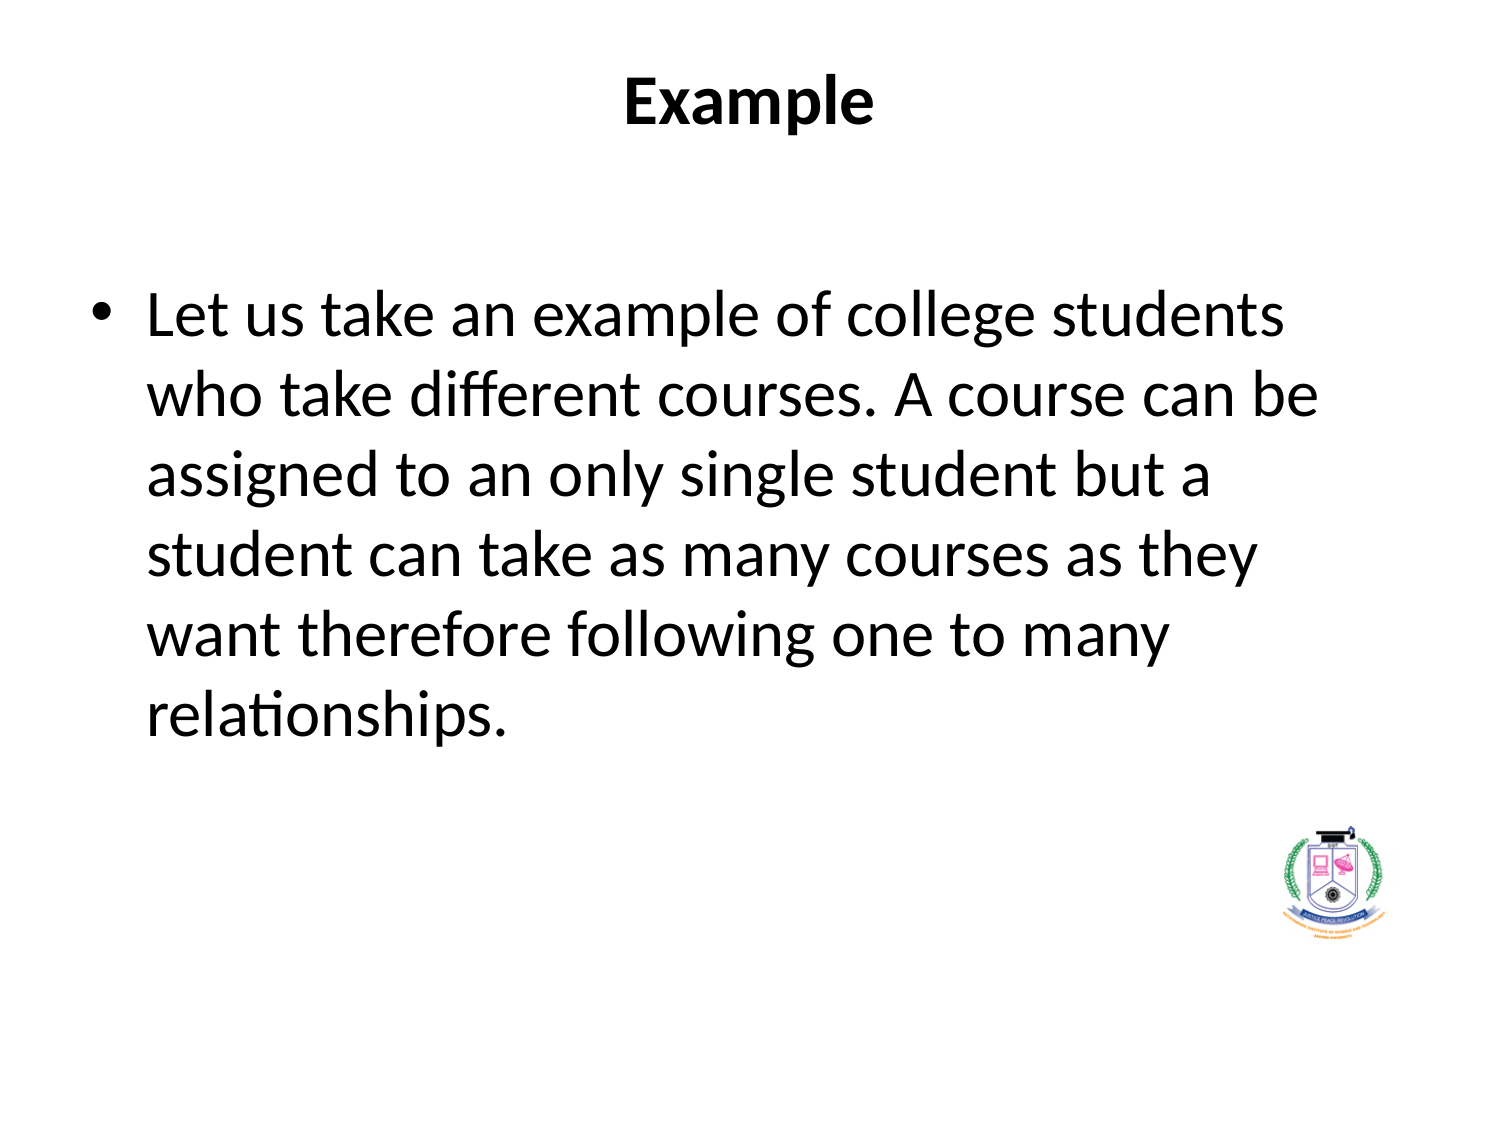

# Example
Let us take an example of college students who take different courses. A course can be assigned to an only single student but a student can take as many courses as they want therefore following one to many relationships.